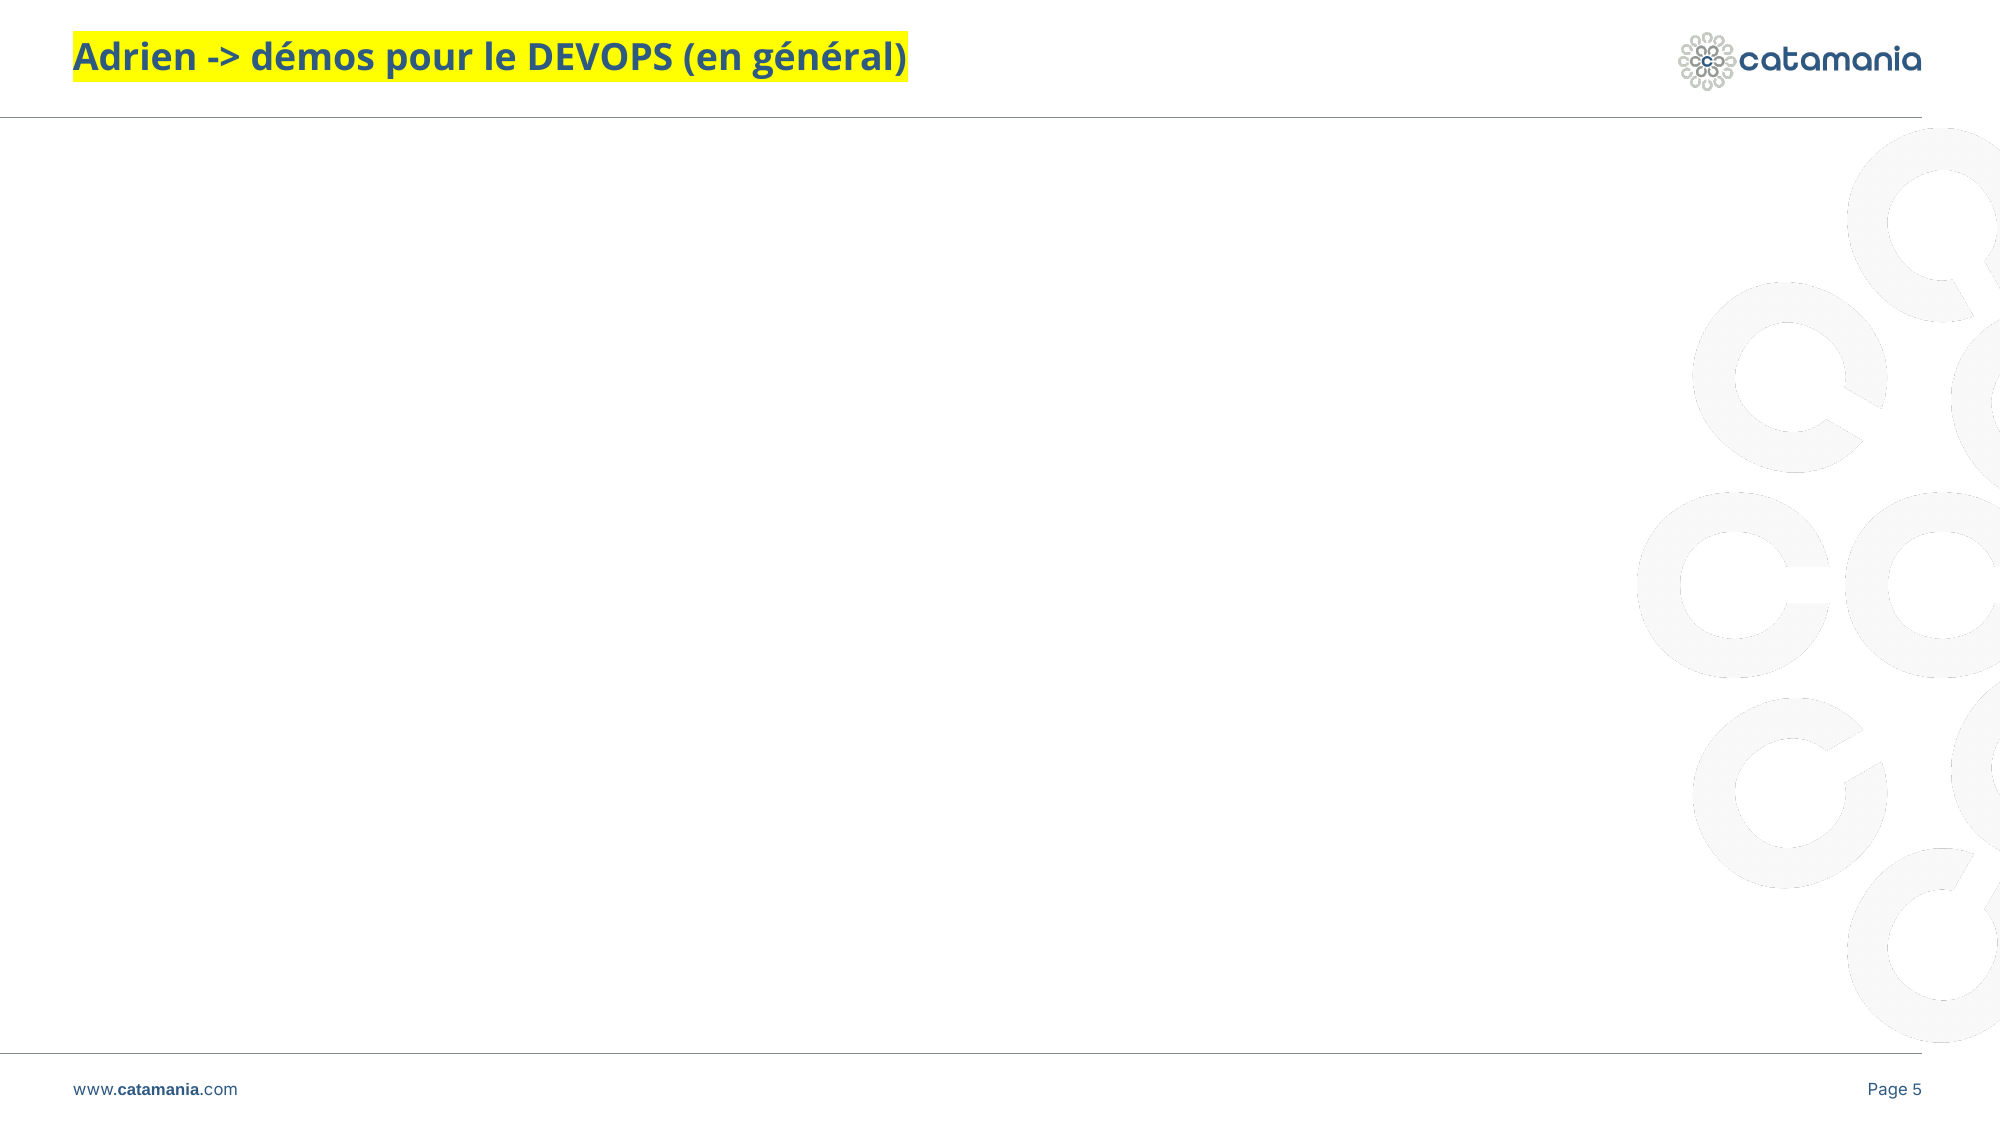

# Adrien -> démos pour le DEVOPS (en général)